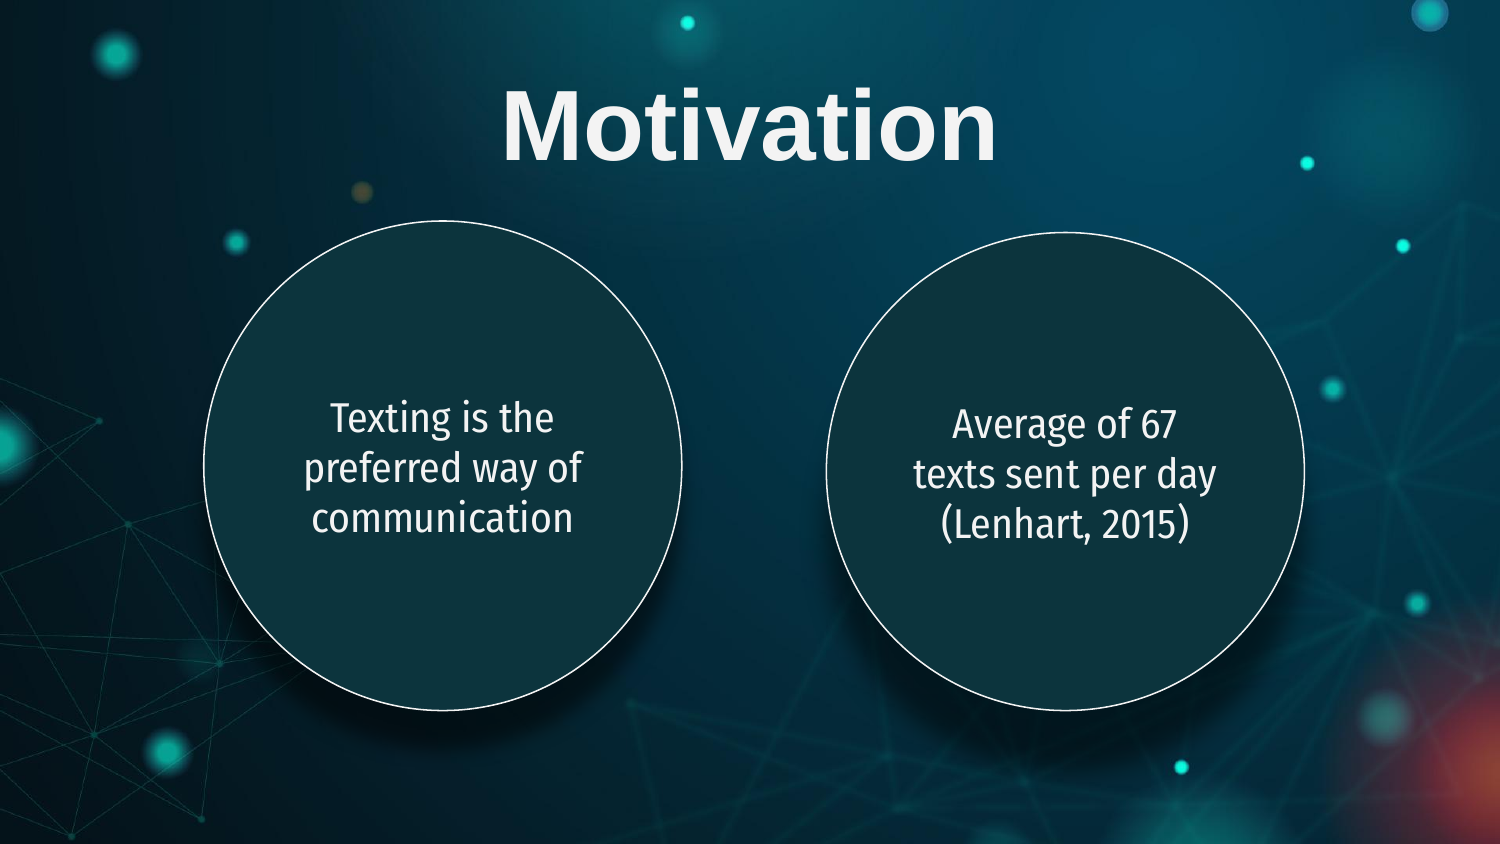

Motivation
Texting is the preferred way of communication
Average of 67 texts sent per day
(Lenhart, 2015)